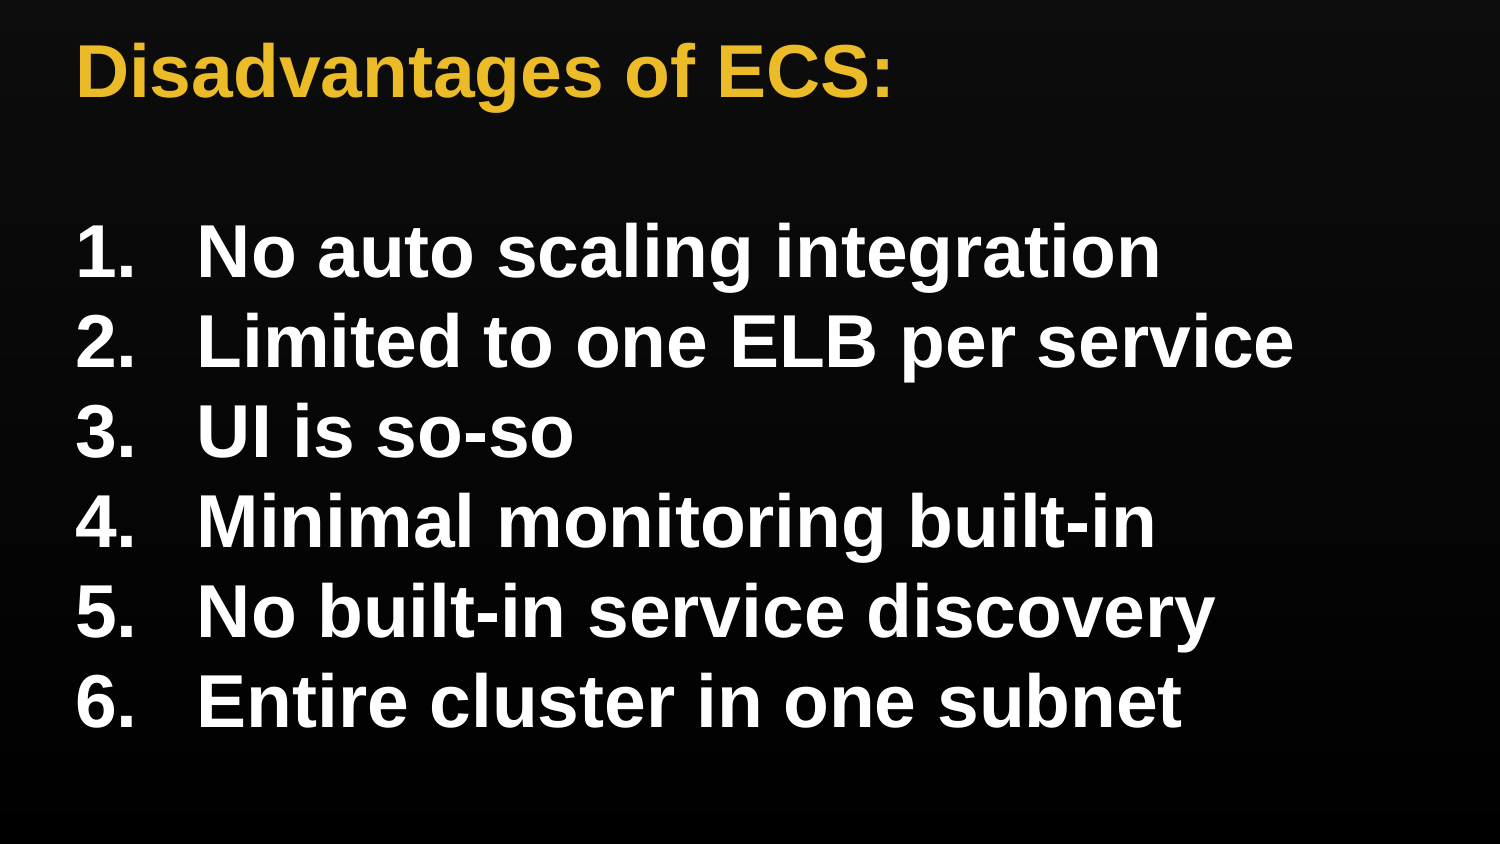

Disadvantages of ECS:

No auto scaling integration
Limited to one ELB per service
UI is so-so
Minimal monitoring built-in
No built-in service discovery
Entire cluster in one subnet